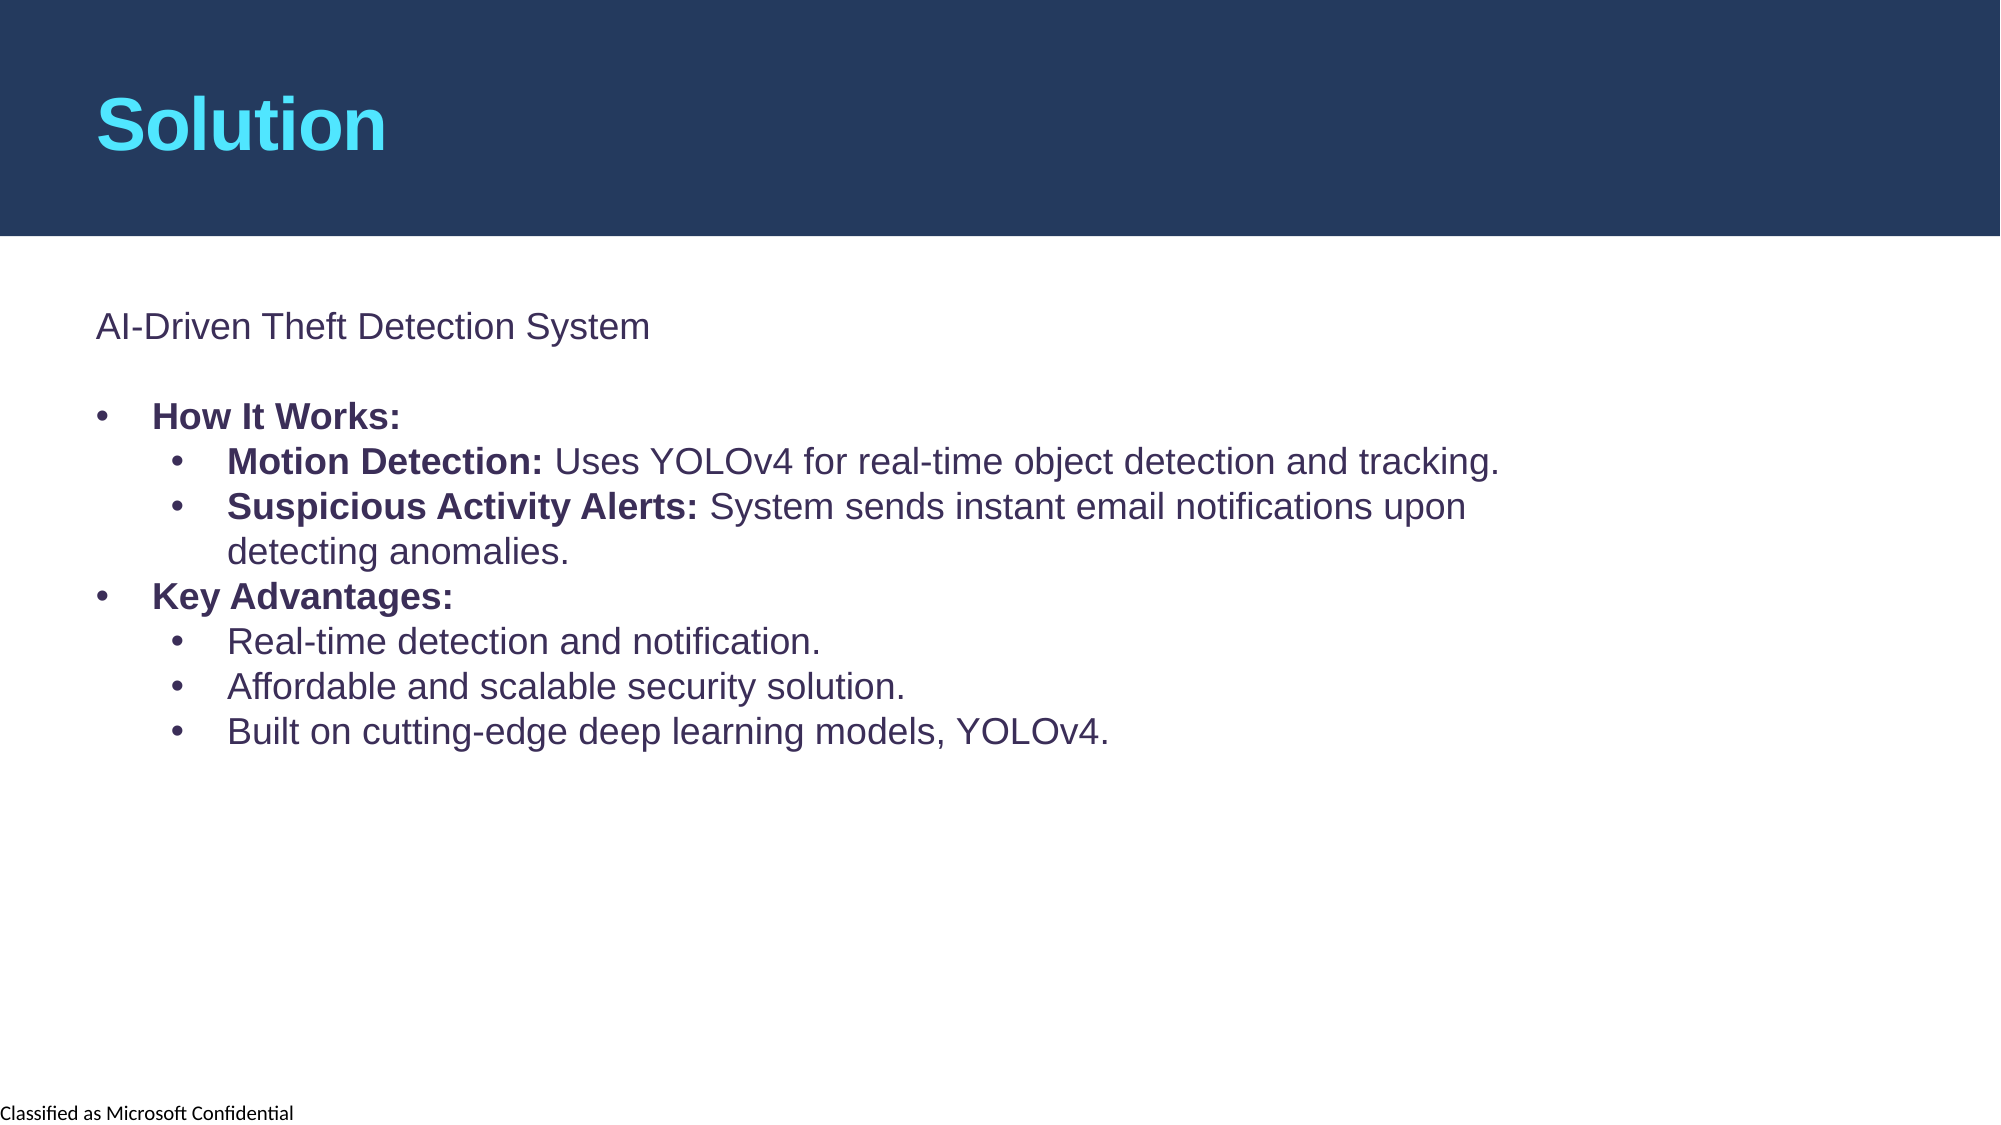

Solution
AI-Driven Theft Detection System

How It Works:
Motion Detection: Uses YOLOv4 for real-time object detection and tracking.
Suspicious Activity Alerts: System sends instant email notifications upon detecting anomalies.
Key Advantages:
Real-time detection and notification.
Affordable and scalable security solution.
Built on cutting-edge deep learning models, YOLOv4.